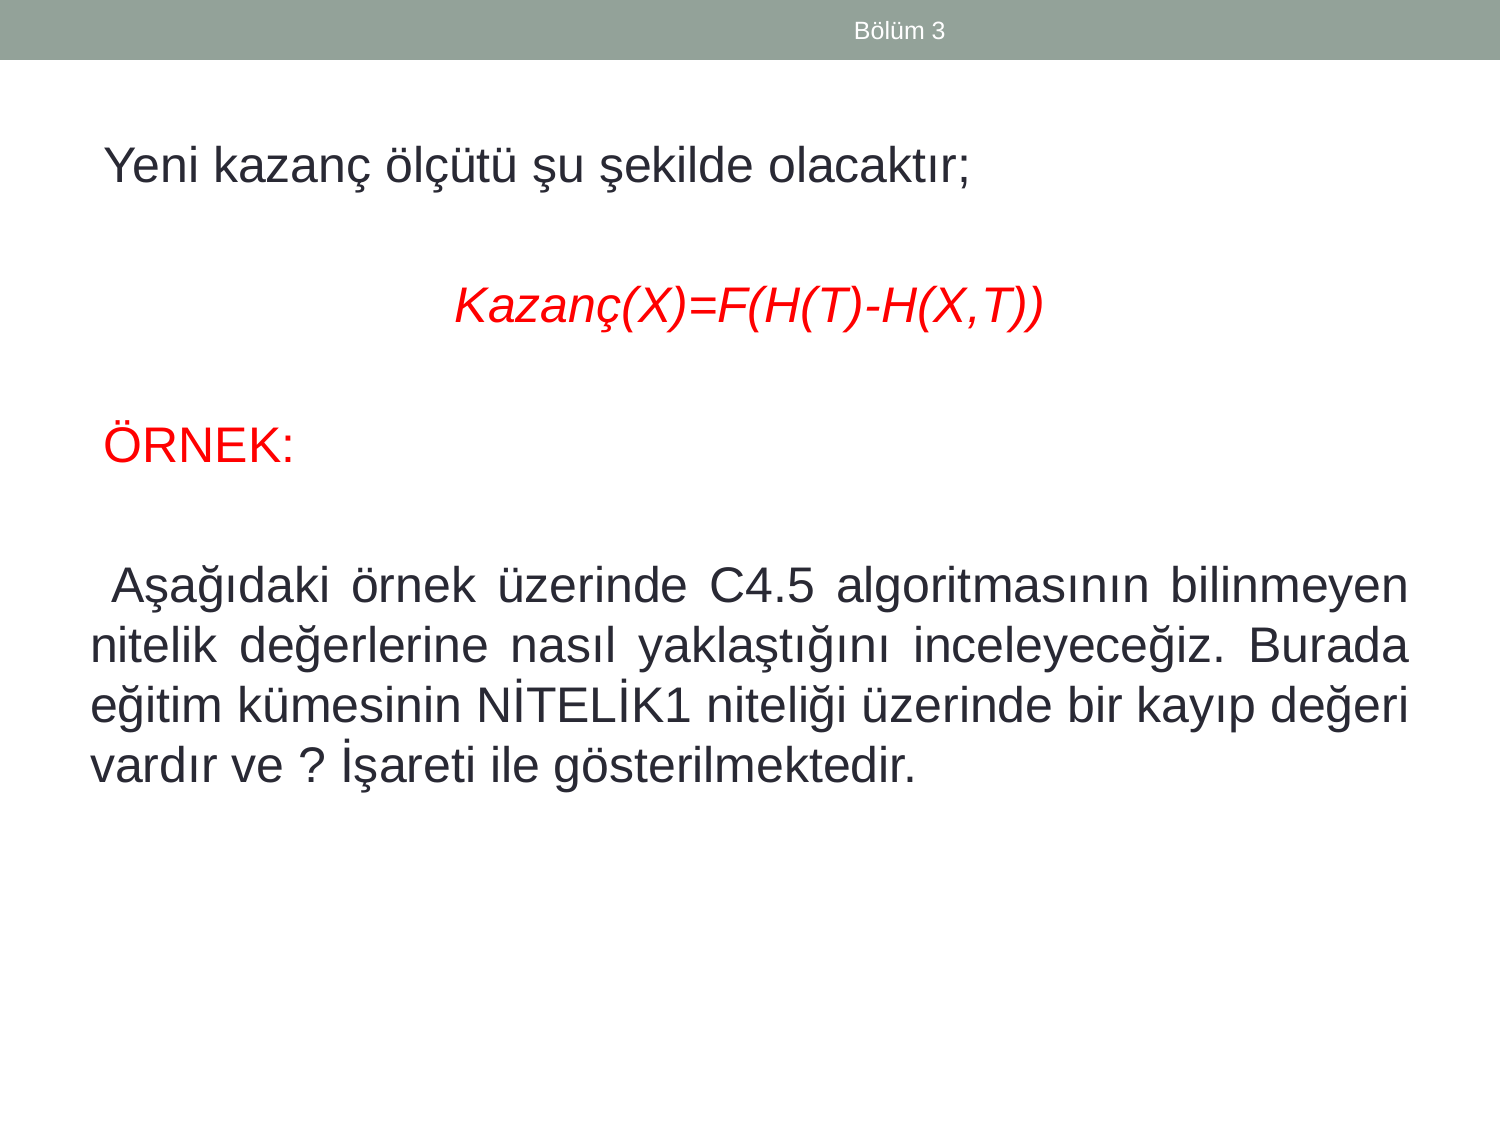

Bölüm 3
 Yeni kazanç ölçütü şu şekilde olacaktır;

Kazanç(X)=F(H(T)-H(X,T))

 ÖRNEK:

 Aşağıdaki örnek üzerinde C4.5 algoritmasının bilinmeyen nitelik değerlerine nasıl yaklaştığını inceleyeceğiz. Burada eğitim kümesinin NİTELİK1 niteliği üzerinde bir kayıp değeri vardır ve ? İşareti ile gösterilmektedir.